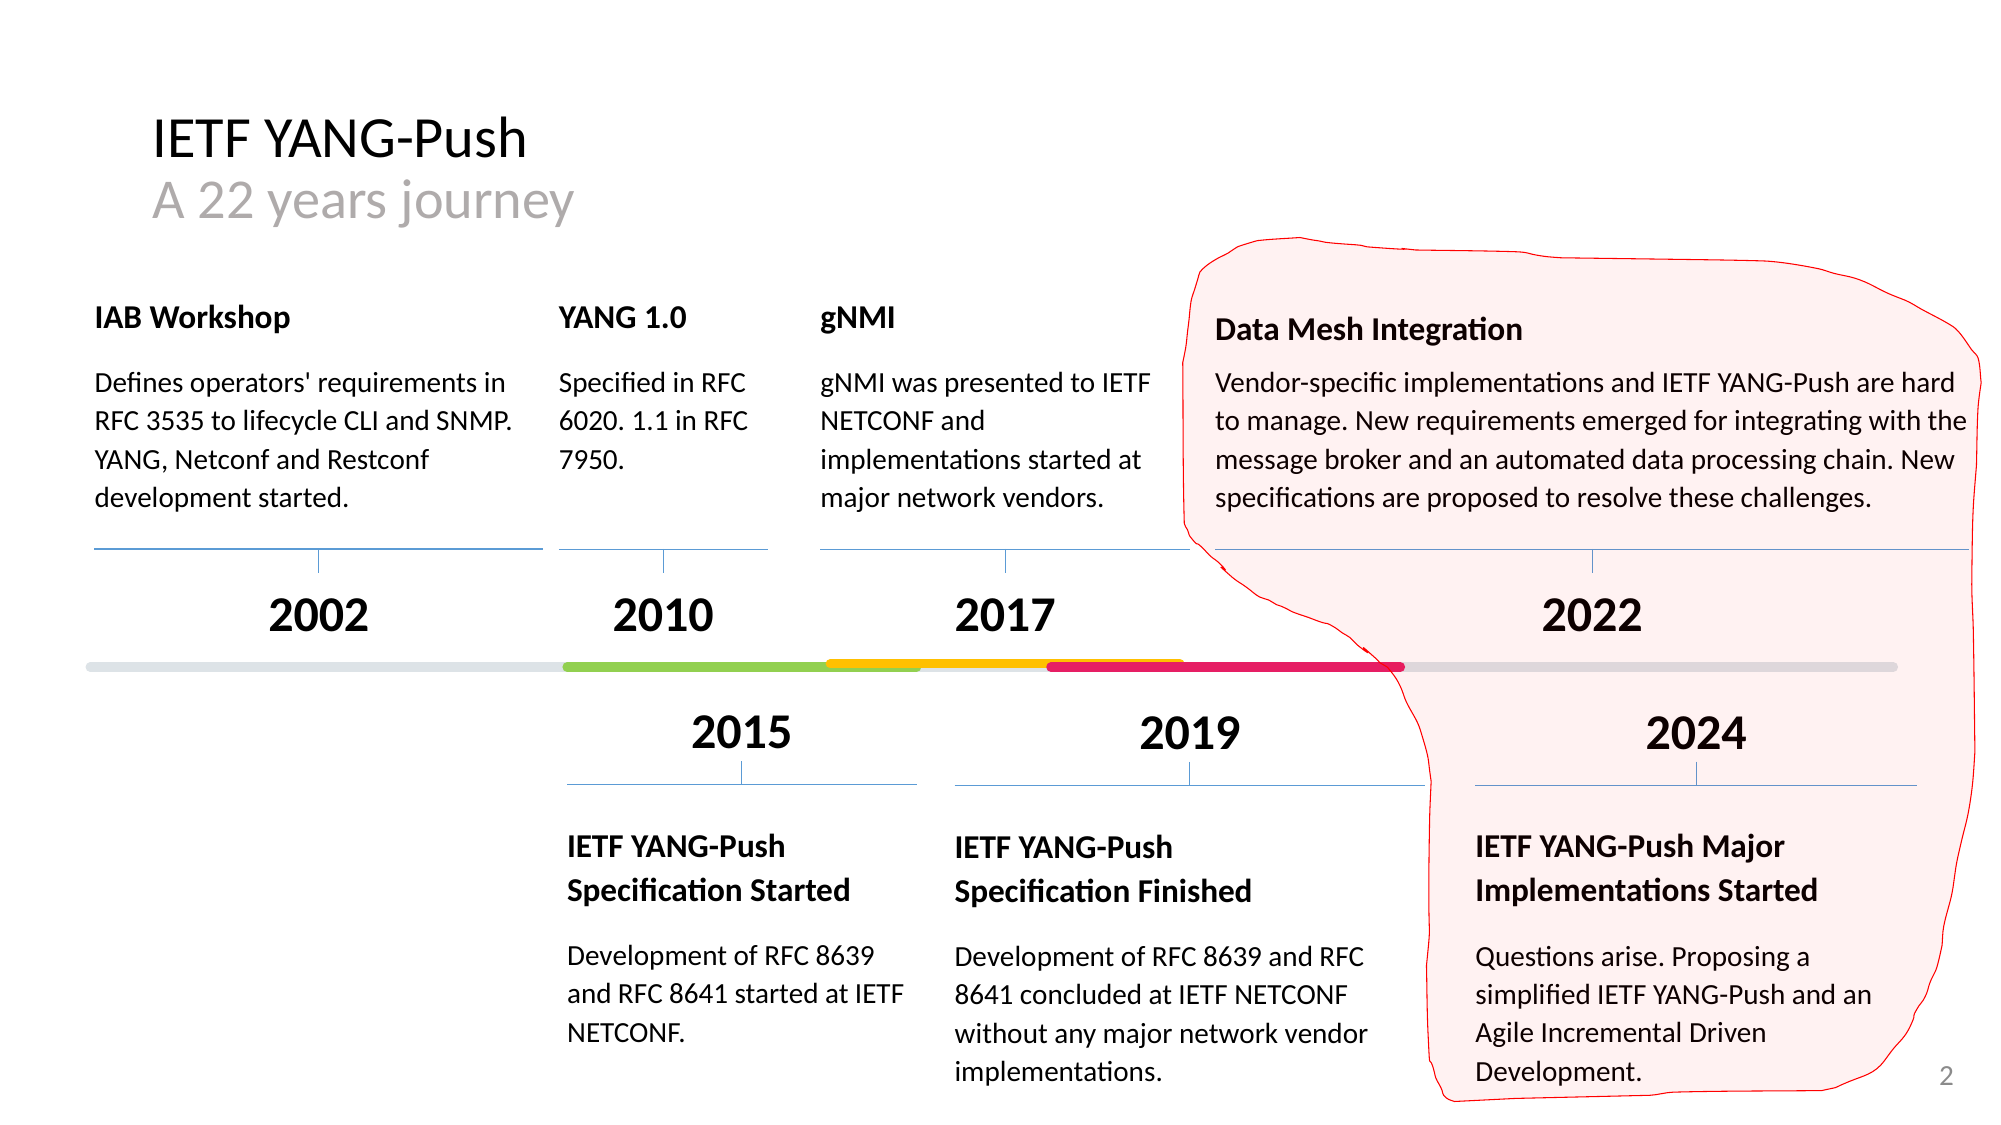

# IETF YANG-Push A 22 years journey

YANG 1.0
Specified in RFC 6020. 1.1 in RFC 7950.
2010
IAB Workshop
Defines operators' requirements in RFC 3535 to lifecycle CLI and SNMP. YANG, Netconf and Restconf development started.
2002
gNMI
gNMI was presented to IETF NETCONF and implementations started at major network vendors.
2017
Data Mesh Integration
Vendor-specific implementations and IETF YANG-Push are hard to manage. New requirements emerged for integrating with the message broker and an automated data processing chain. New specifications are proposed to resolve these challenges.
2022
2015
IETF YANG-Push Specification Started
Development of RFC 8639 and RFC 8641 started at IETF NETCONF.
2024
IETF YANG-Push Major
Implementations Started
Questions arise. Proposing a simplified IETF YANG-Push and an Agile Incremental Driven Development.
2019
IETF YANG-Push
Specification Finished
Development of RFC 8639 and RFC 8641 concluded at IETF NETCONF without any major network vendor implementations.
2